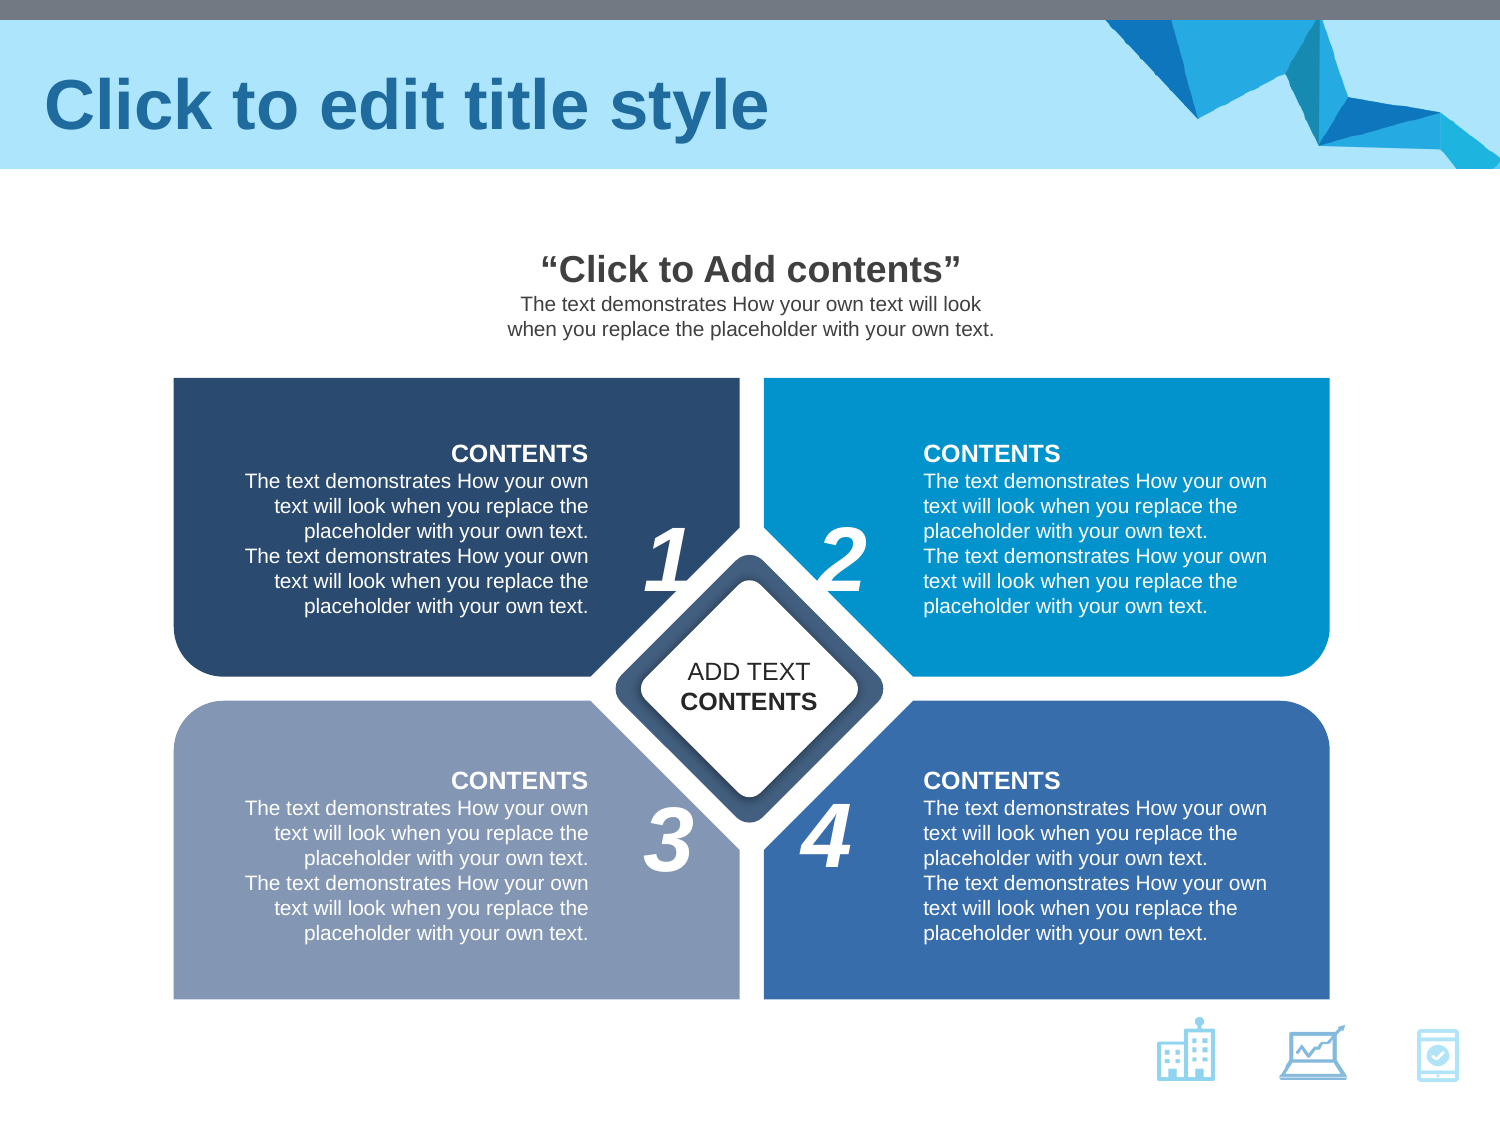

# Click to edit title style
“Click to Add contents”
The text demonstrates How your own text will look when you replace the placeholder with your own text.

1

2
CONTENTS
The text demonstrates How your own text will look when you replace the placeholder with your own text.
The text demonstrates How your own text will look when you replace the placeholder with your own text.
CONTENTS
The text demonstrates How your own text will look when you replace the placeholder with your own text.
The text demonstrates How your own text will look when you replace the placeholder with your own text.

ADD TEXT
CONTENTS

3

4
CONTENTS
The text demonstrates How your own text will look when you replace the placeholder with your own text.
The text demonstrates How your own text will look when you replace the placeholder with your own text.
CONTENTS
The text demonstrates How your own text will look when you replace the placeholder with your own text.
The text demonstrates How your own text will look when you replace the placeholder with your own text.